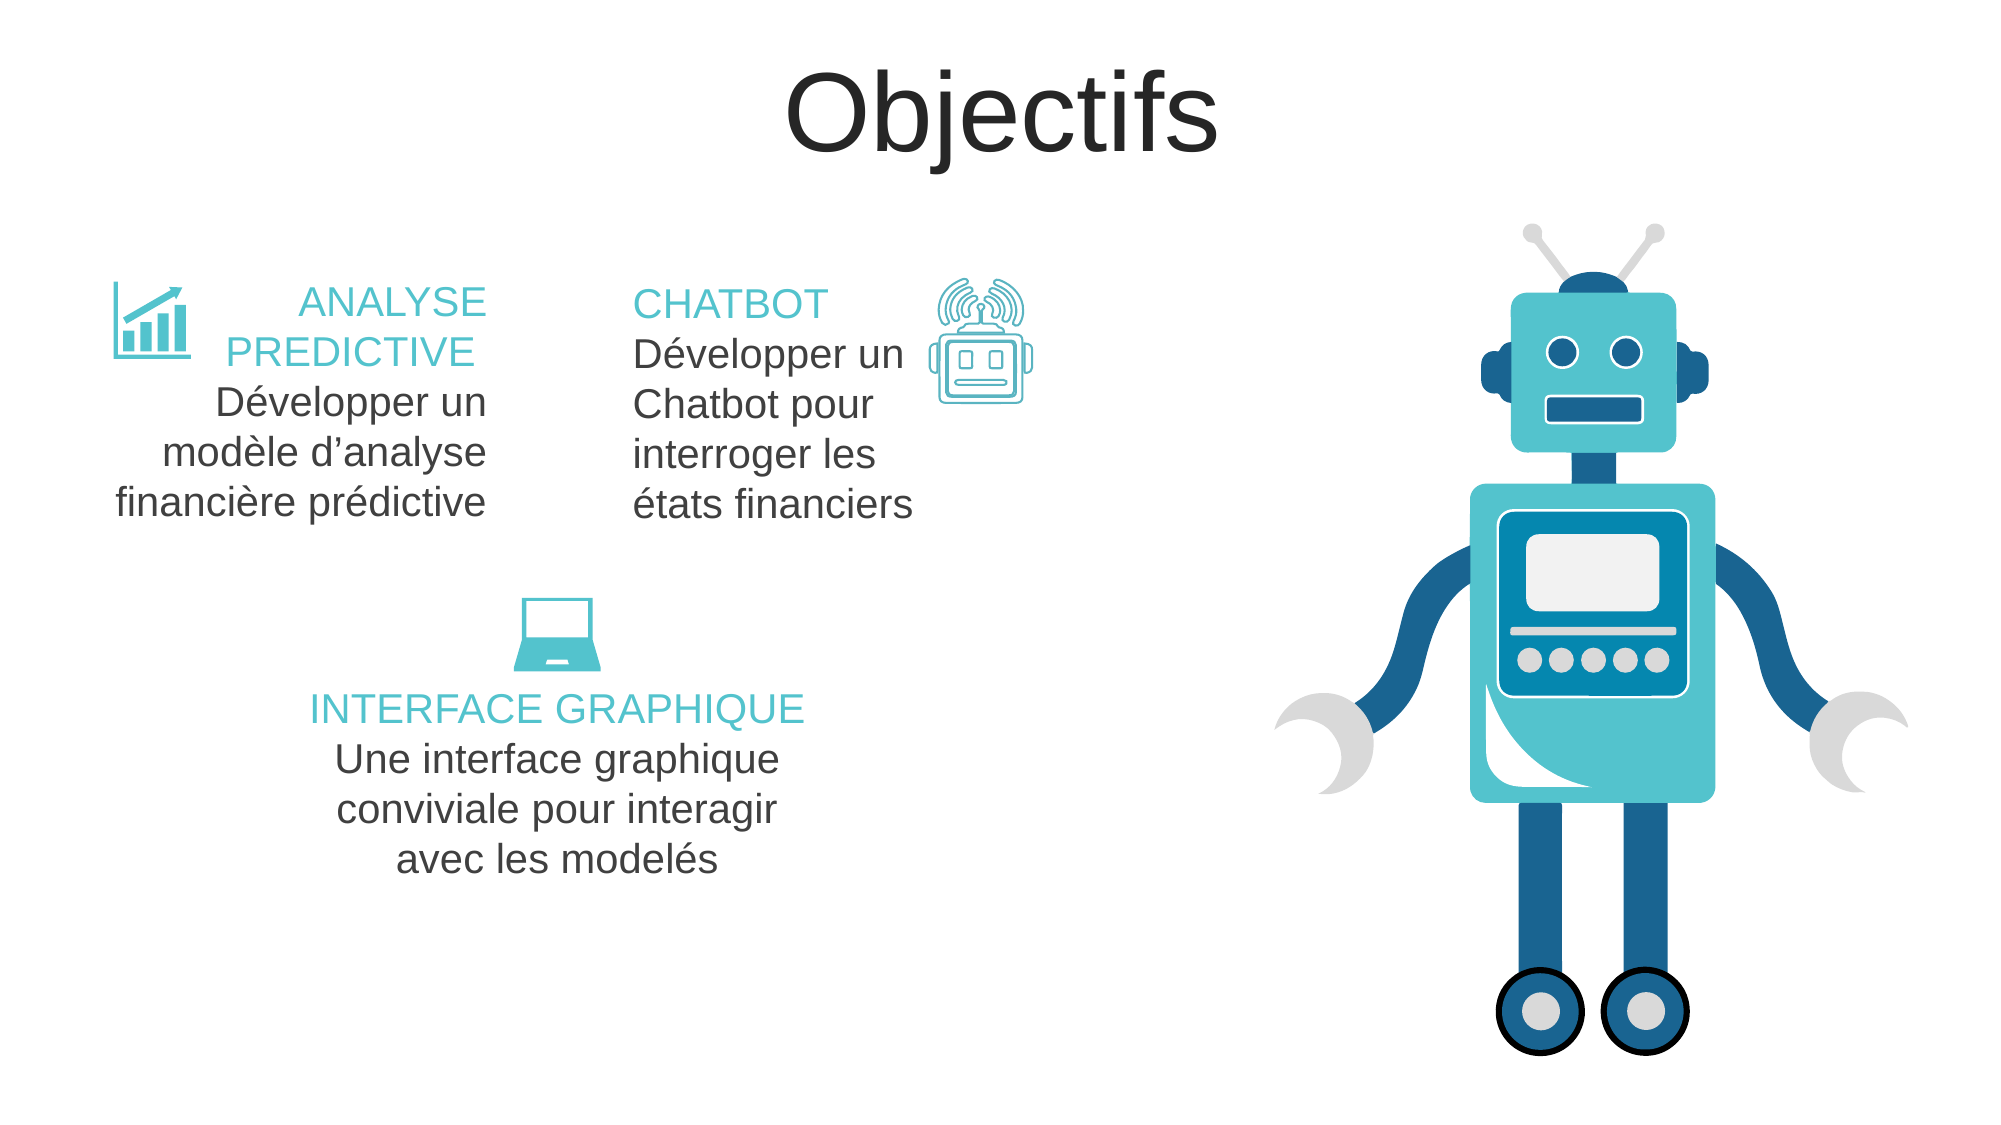

Objectifs

ANALYSE PREDICTIVE
Développer un modèle d’analyse financière prédictive

CHATBOT
Développer un Chatbot pour interroger les états financiers

INTERFACE GRAPHIQUE
Une interface graphique conviviale pour interagir avec les modelés